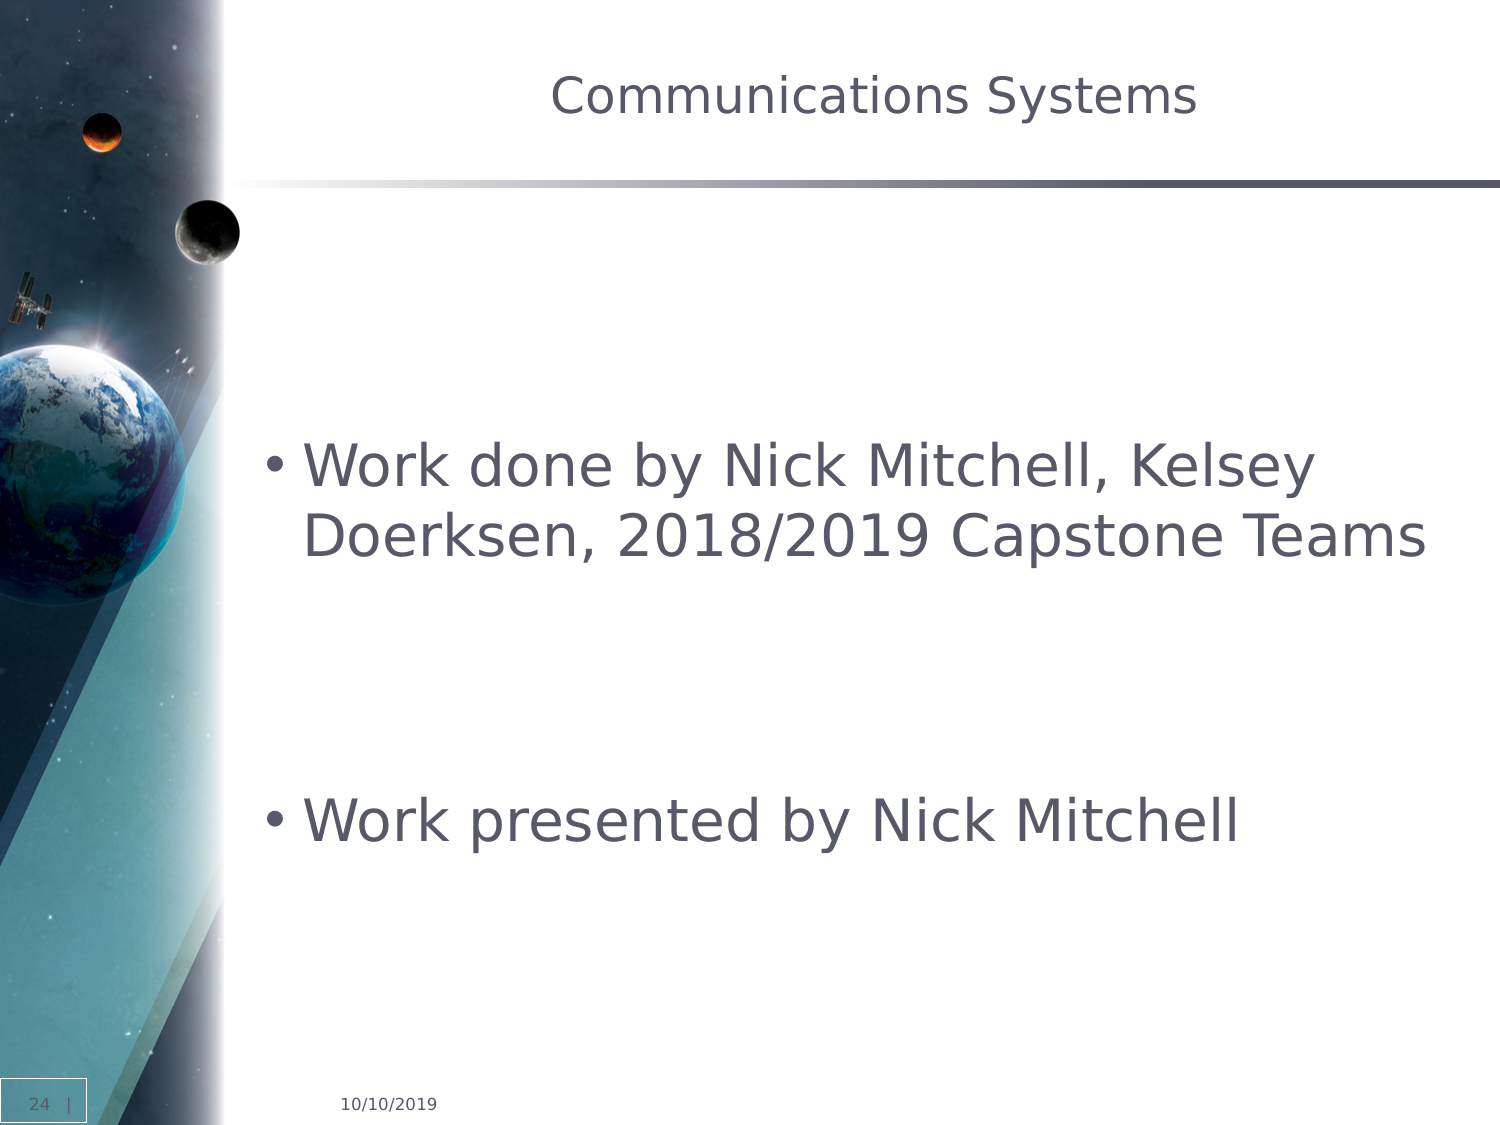

# Communications Systems
Work done by Nick Mitchell, Kelsey Doerksen, 2018/2019 Capstone Teams

Work presented by Nick Mitchell
24   |